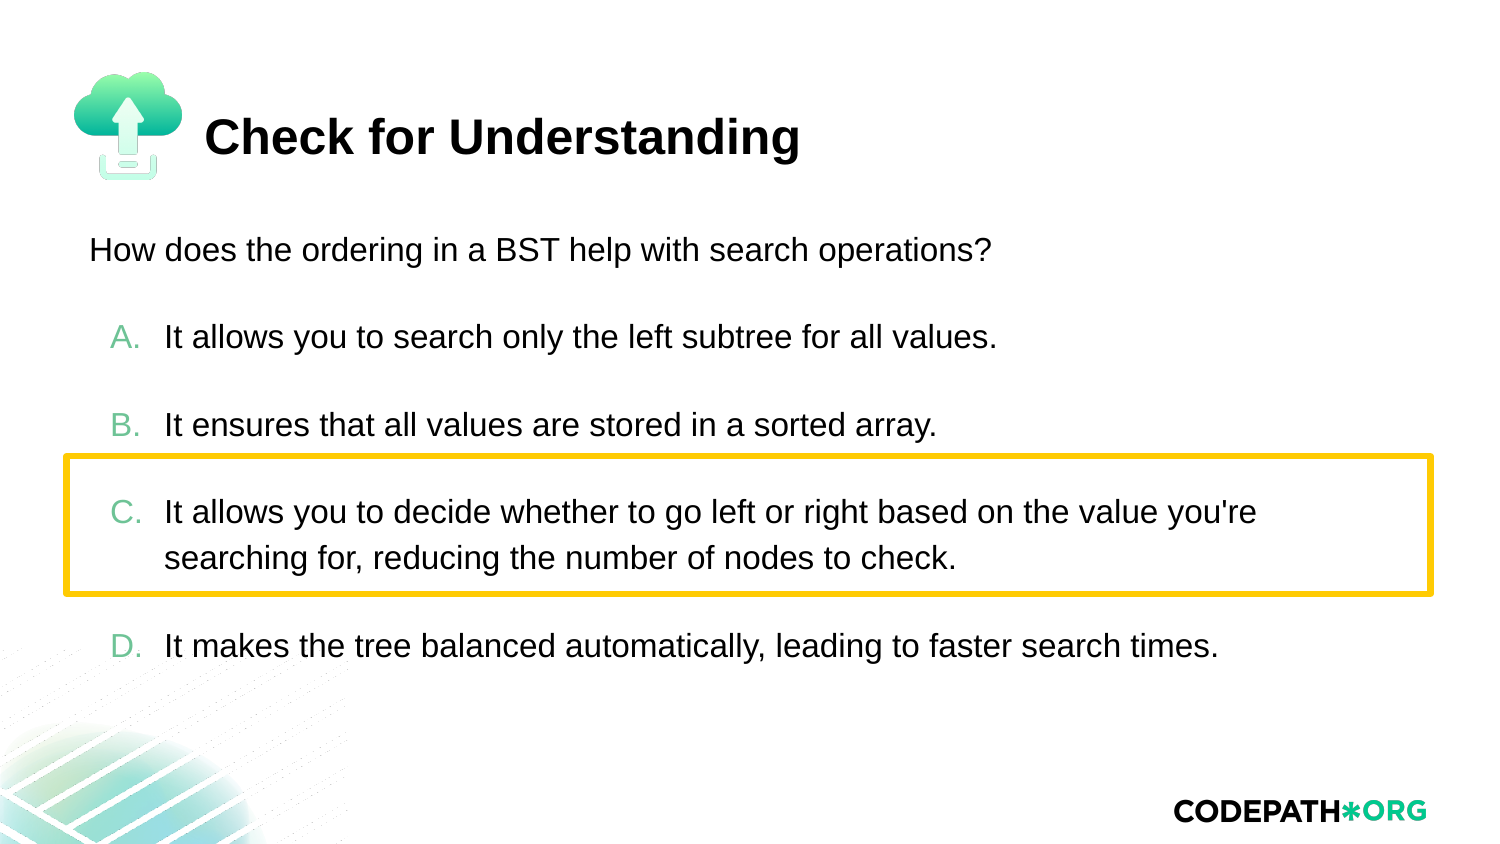

How does the ordering in a BST help with search operations?
It allows you to search only the left subtree for all values.
It ensures that all values are stored in a sorted array.
It allows you to decide whether to go left or right based on the value you're searching for, reducing the number of nodes to check.
It makes the tree balanced automatically, leading to faster search times.